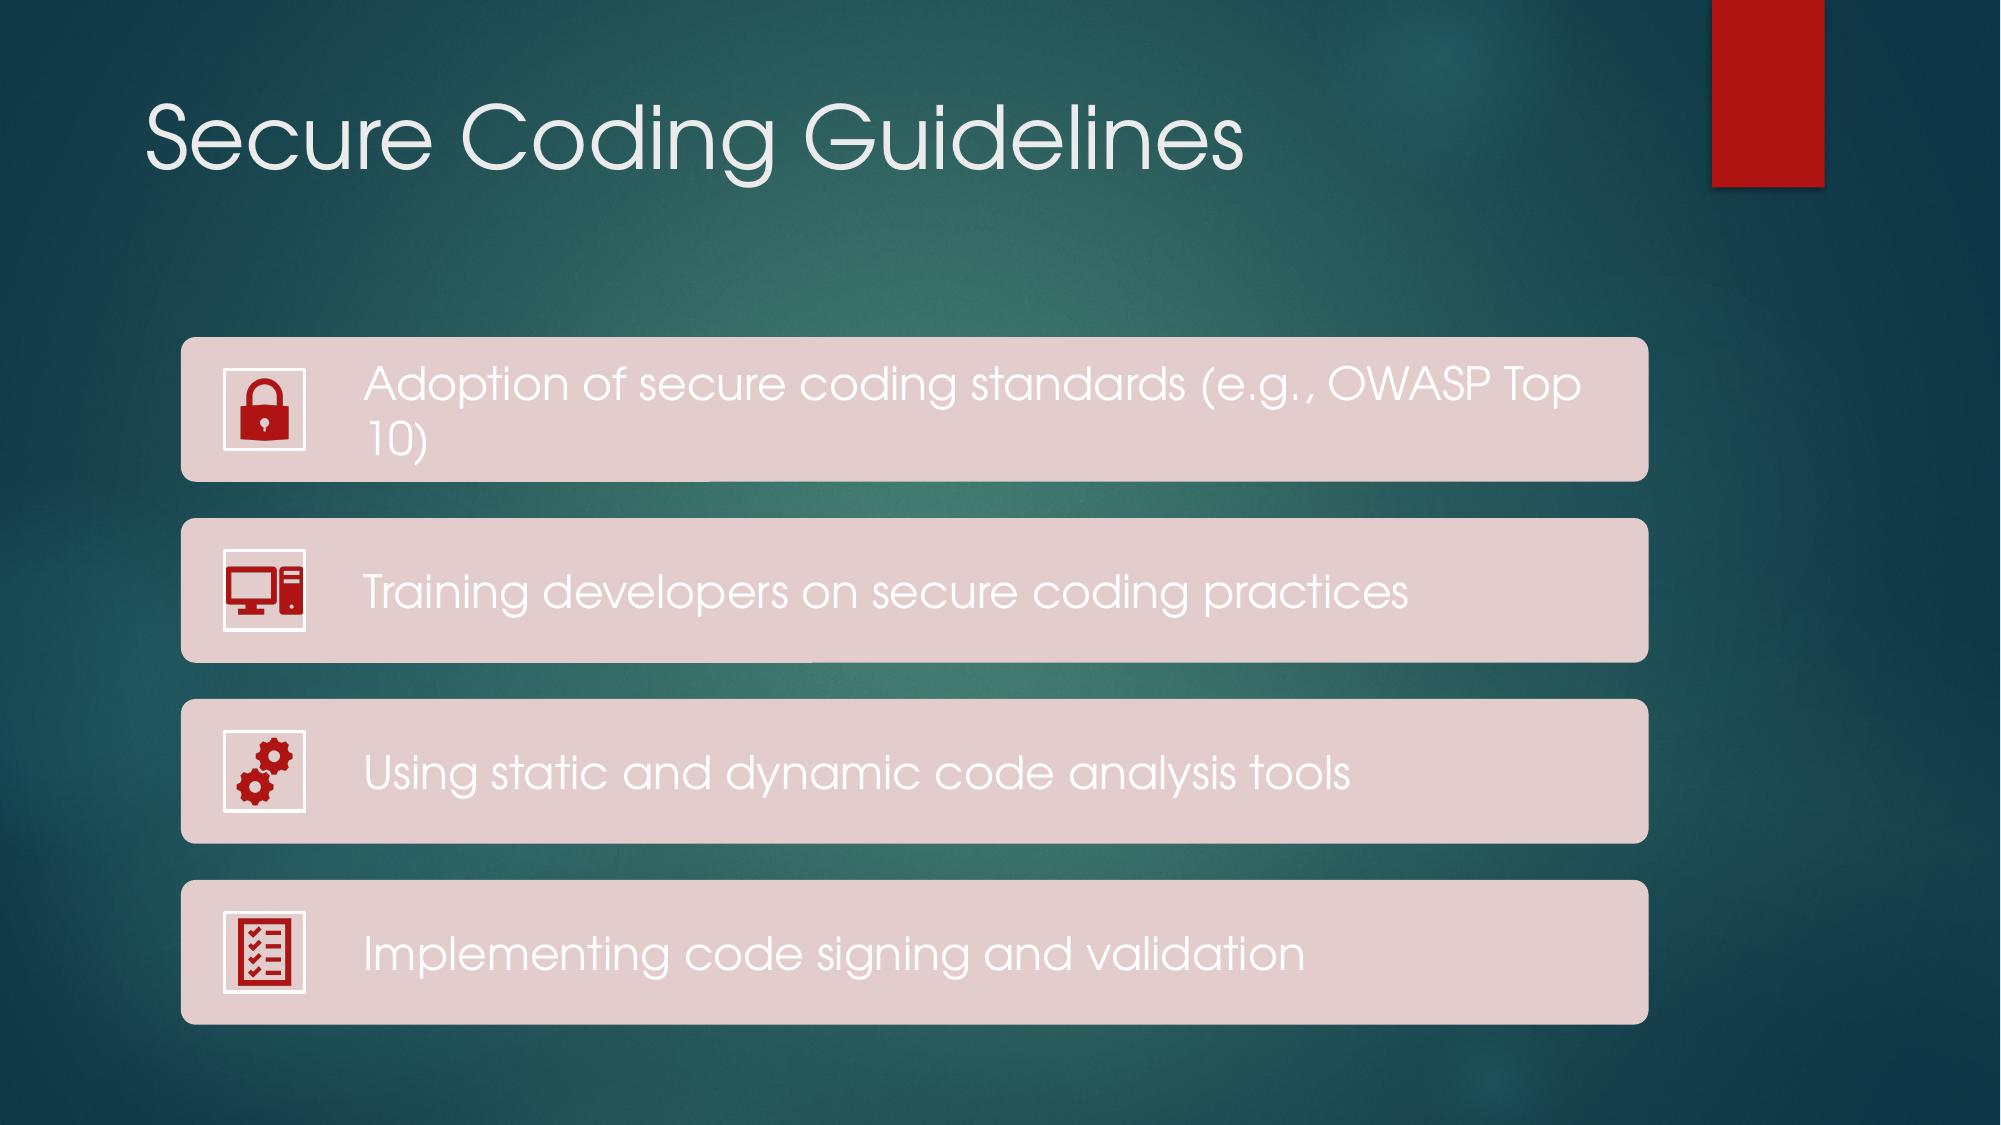

# Secure Coding Guidelines
Adoption of secure coding standards (e.g., OWASP Top 10)
Training developers on secure coding practices
Using static and dynamic code analysis tools
Implementing code signing and validation